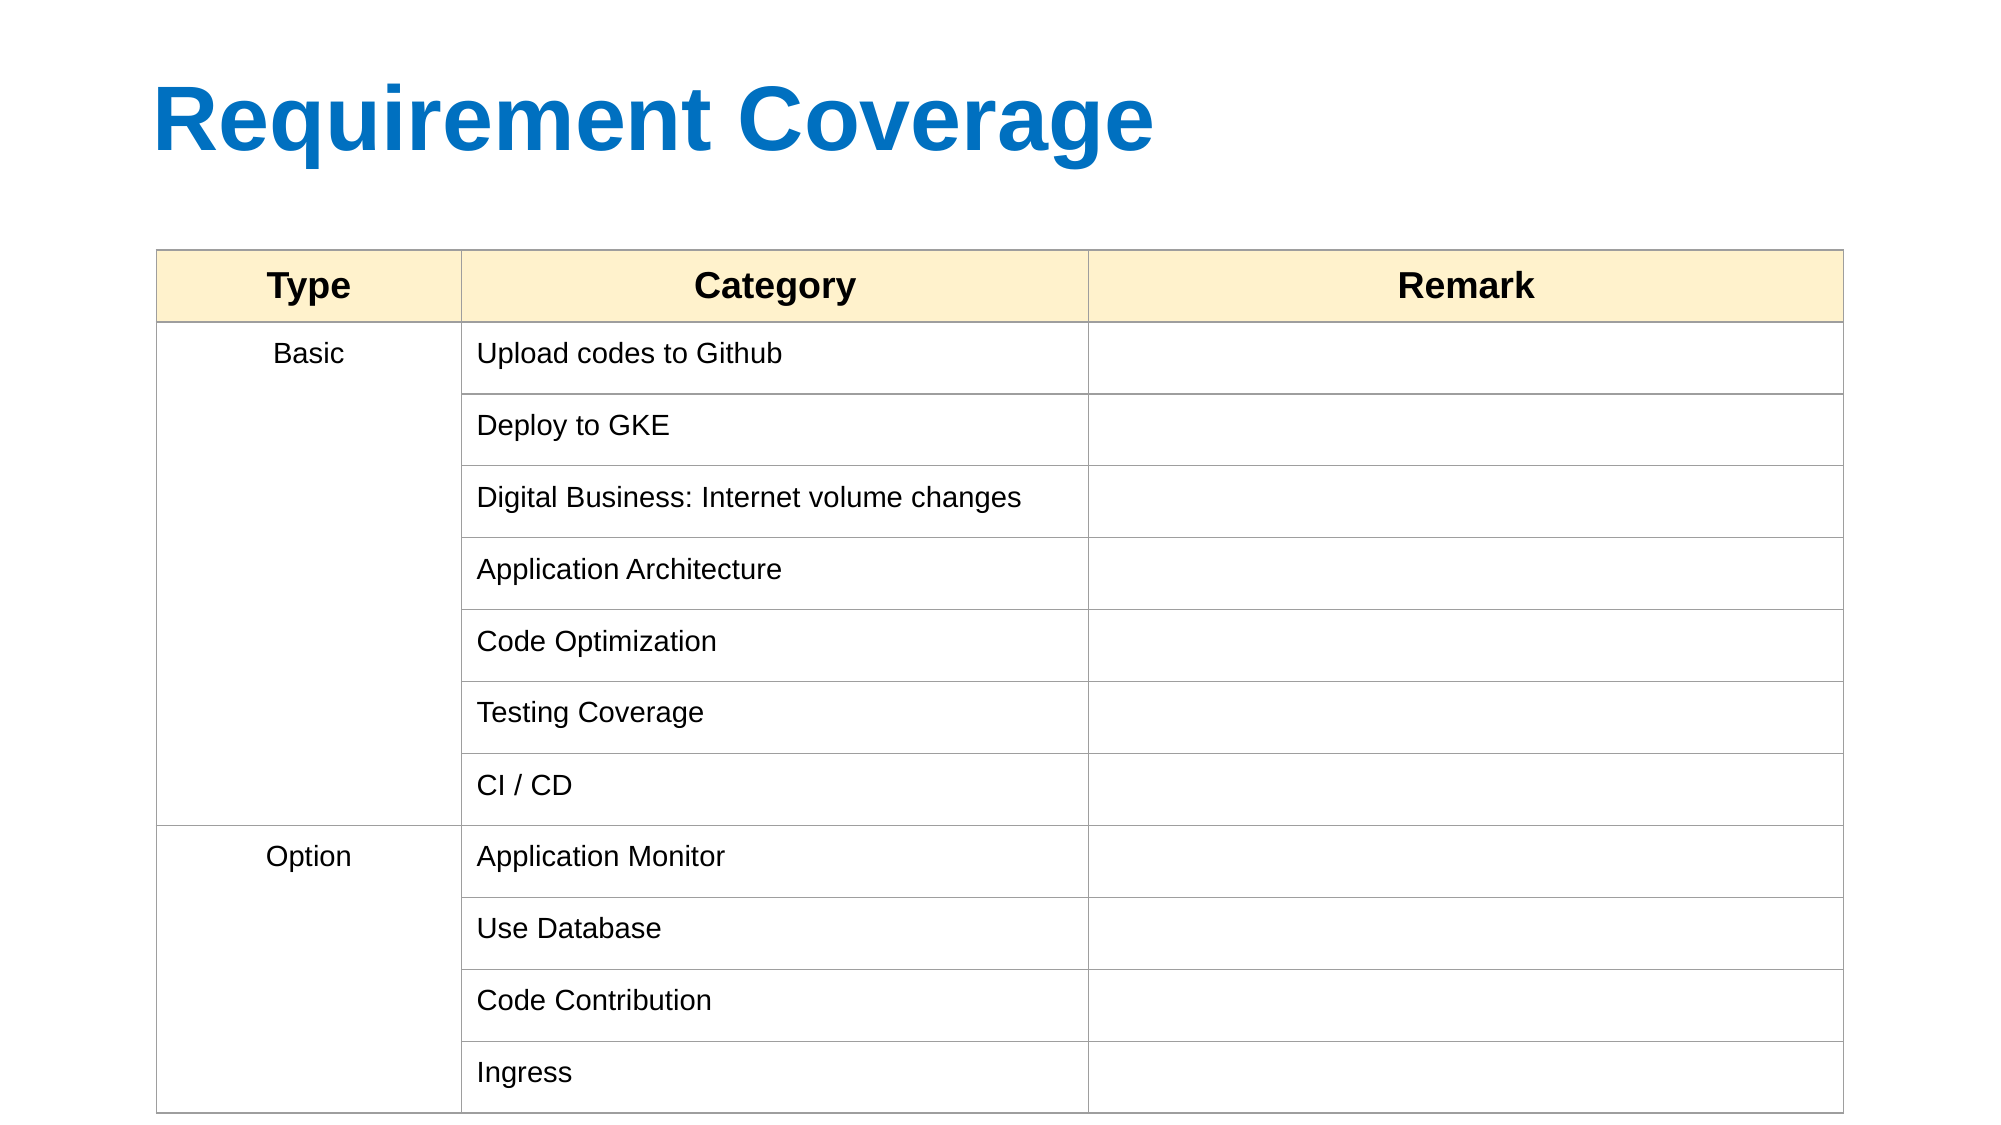

# Requirement Coverage
| Type | Category | Remark |
| --- | --- | --- |
| Basic | Upload codes to Github |  |
|  | Deploy to GKE |  |
|  | Digital Business: Internet volume changes |  |
|  | Application Architecture |  |
|  | Code Optimization |  |
|  | Testing Coverage |  |
|  | CI / CD |  |
| Option | Application Monitor |  |
|  | Use Database |  |
|  | Code Contribution |  |
|  | Ingress |  |